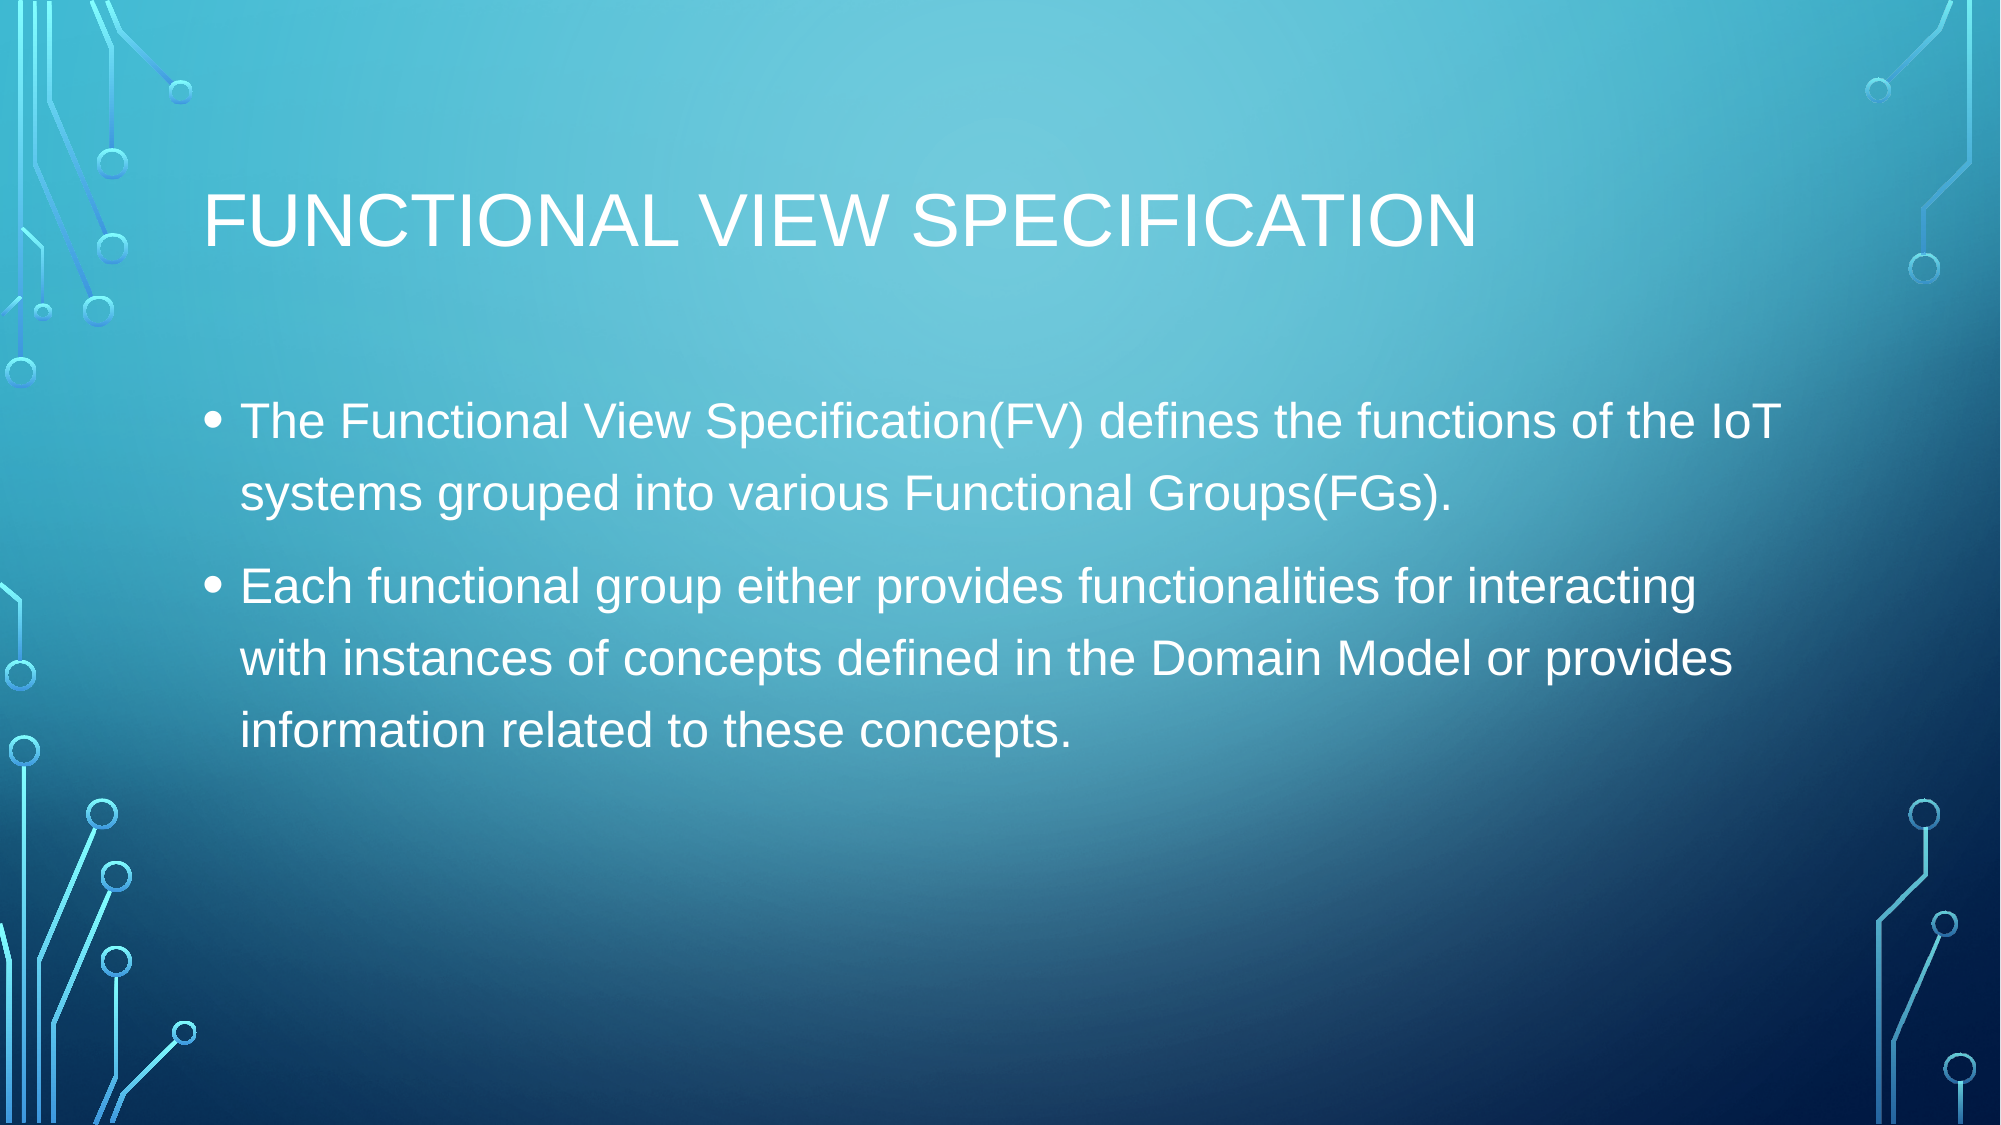

# Functional view specification
The Functional View Specification(FV) defines the functions of the IoT systems grouped into various Functional Groups(FGs).
Each functional group either provides functionalities for interacting with instances of concepts defined in the Domain Model or provides information related to these concepts.